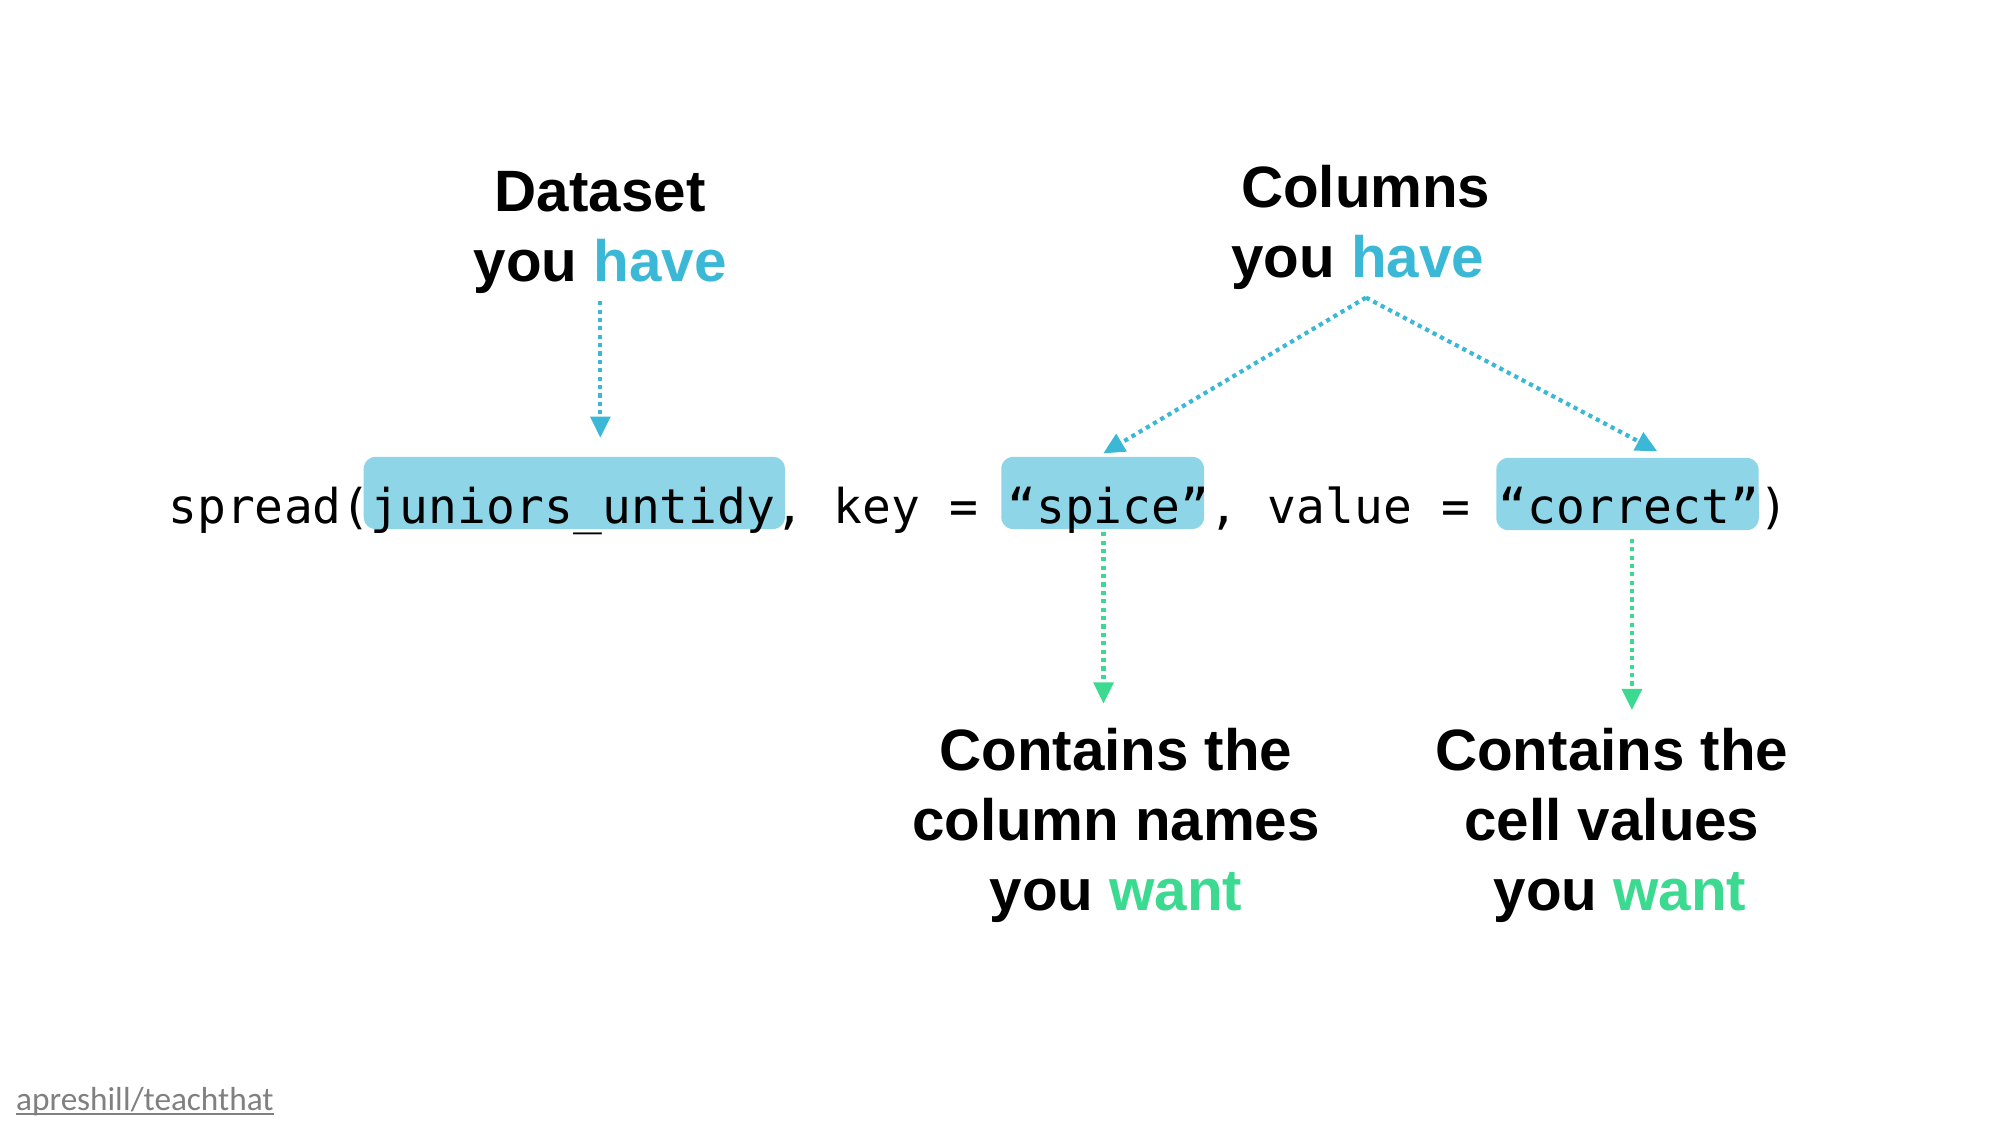

Columns
you have
Dataset
you have
spread(juniors_untidy, key = “spice”, value = “correct”)

Contains the
cell values
you want
Contains the column names you want
apreshill/teachthat